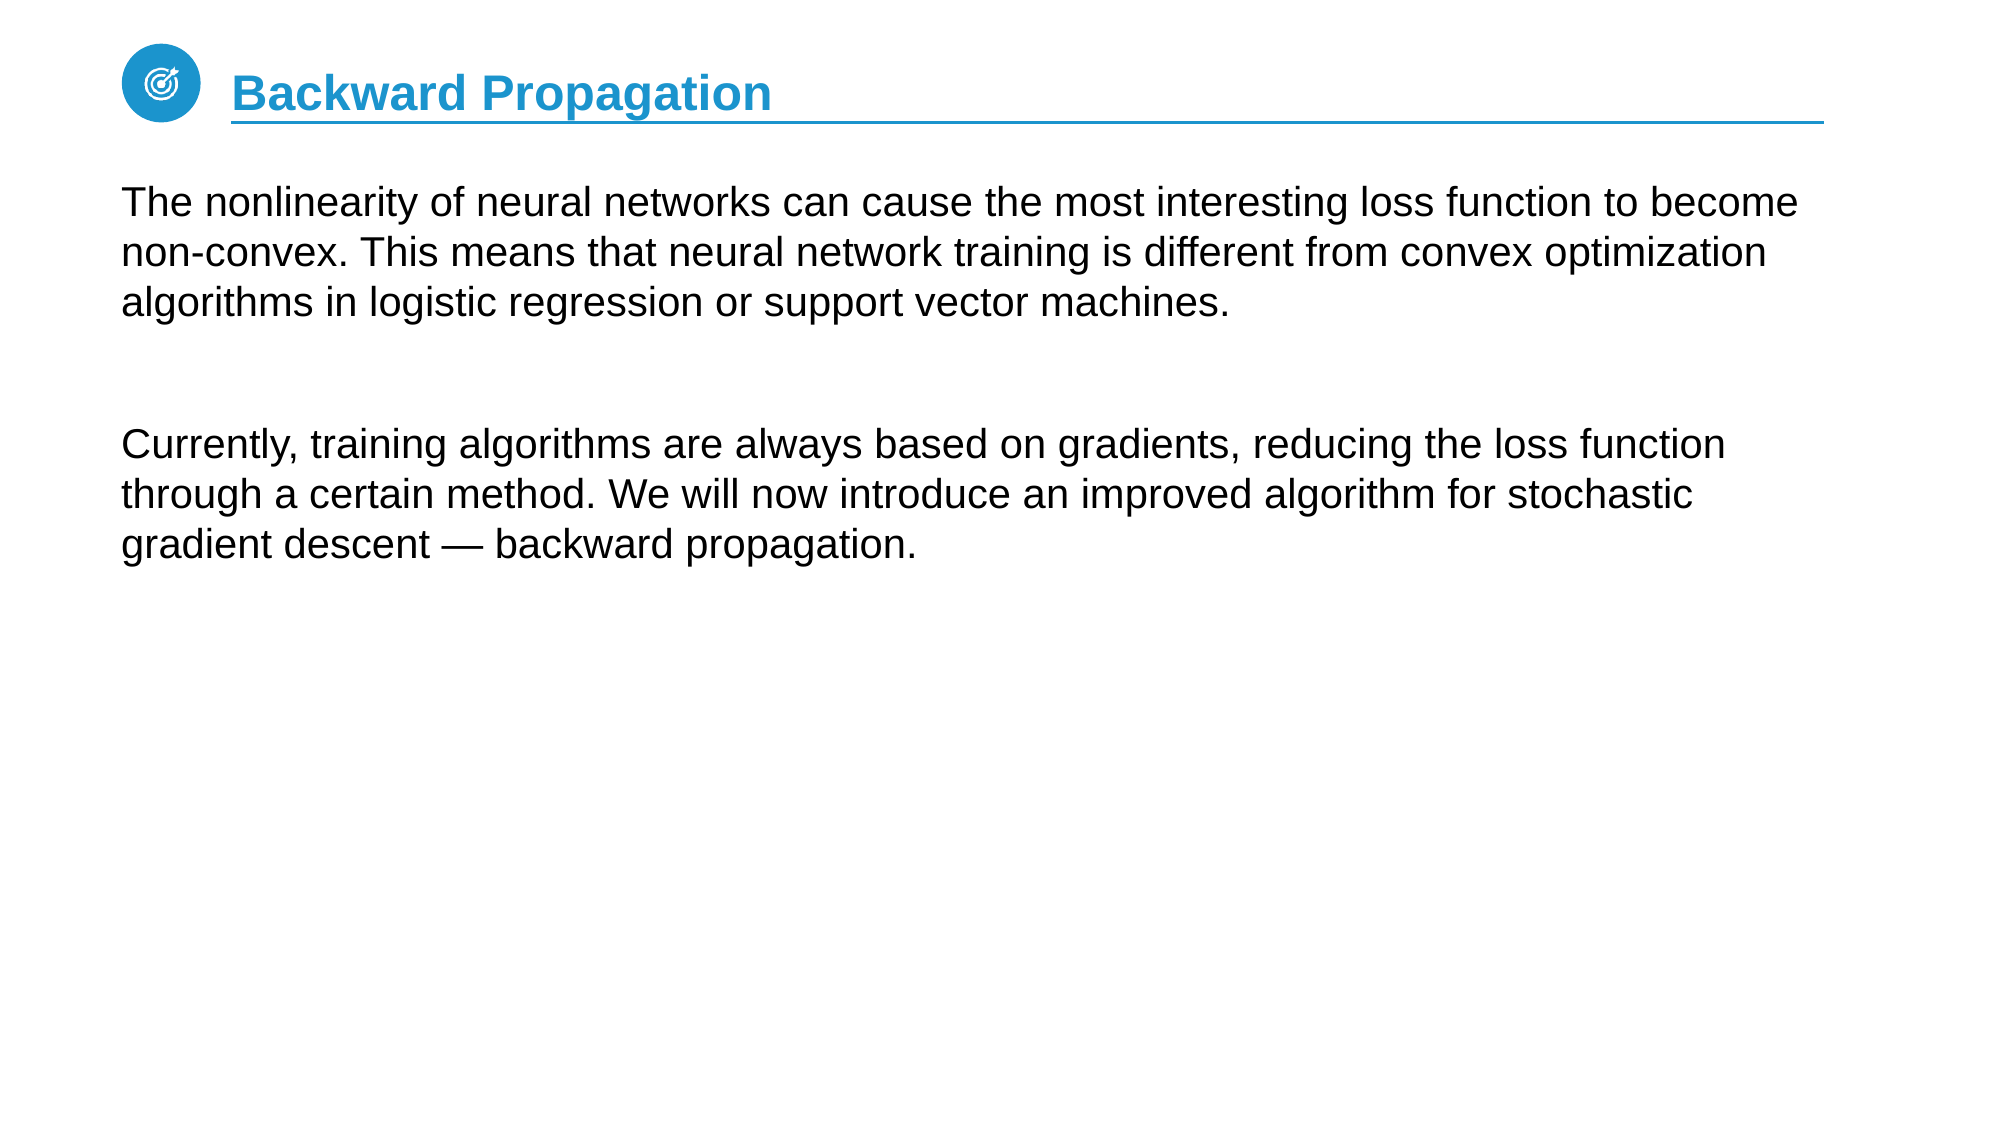

# Backward Propagation
The nonlinearity of neural networks can cause the most interesting loss function to become non-convex. This means that neural network training is different from convex optimization algorithms in logistic regression or support vector machines.

Currently, training algorithms are always based on gradients, reducing the loss function through a certain method. We will now introduce an improved algorithm for stochastic gradient descent — backward propagation.